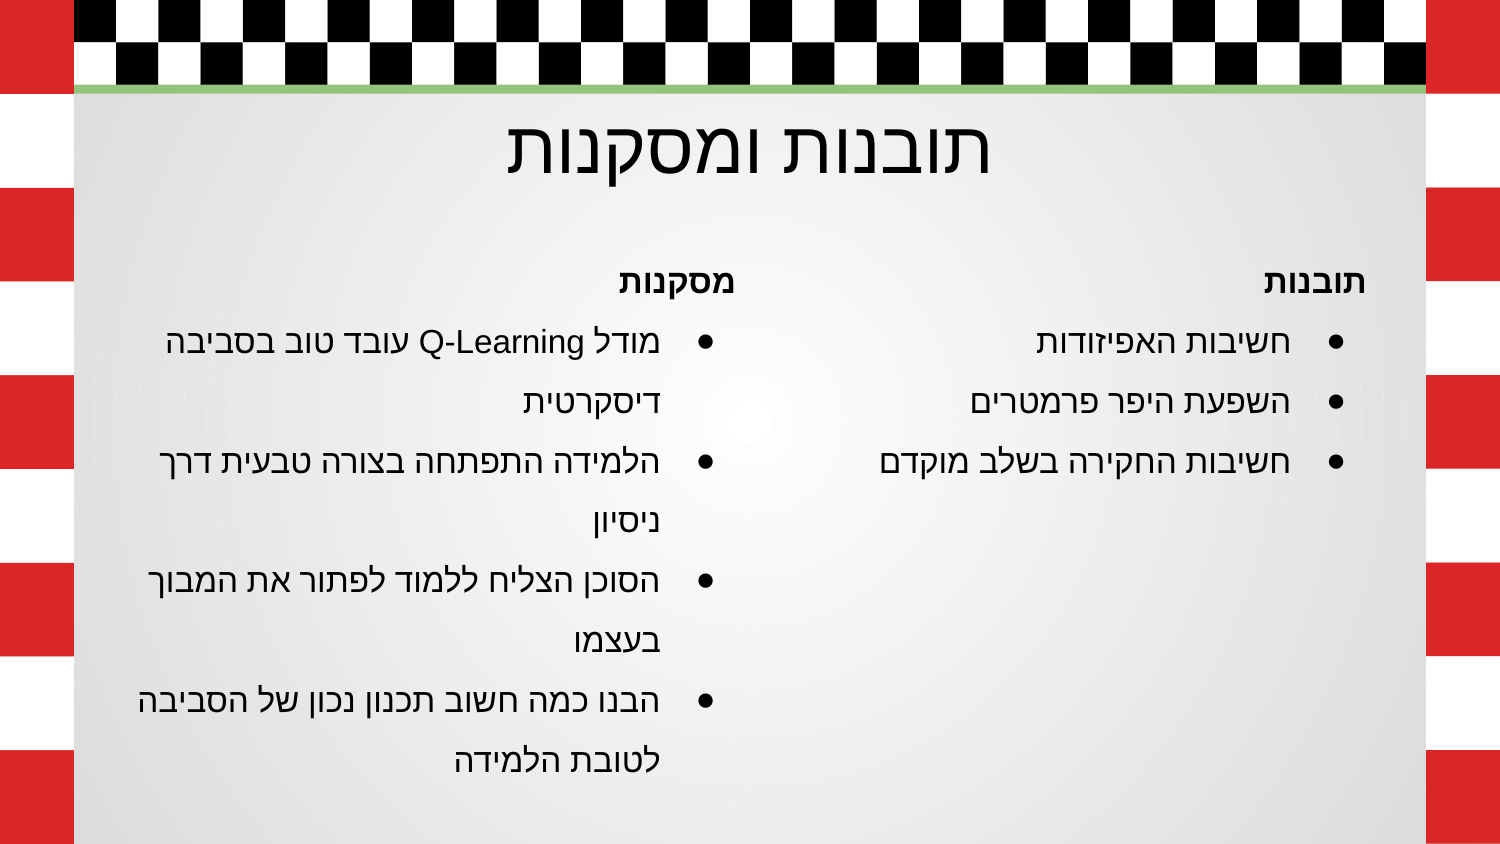

# תובנות ומסקנות
מסקנות
מודל Q-Learning עובד טוב בסביבה דיסקרטית
הלמידה התפתחה בצורה טבעית דרך ניסיון
הסוכן הצליח ללמוד לפתור את המבוך בעצמו
הבנו כמה חשוב תכנון נכון של הסביבה לטובת הלמידה
תובנות
חשיבות האפיזודות
השפעת היפר פרמטרים
חשיבות החקירה בשלב מוקדם